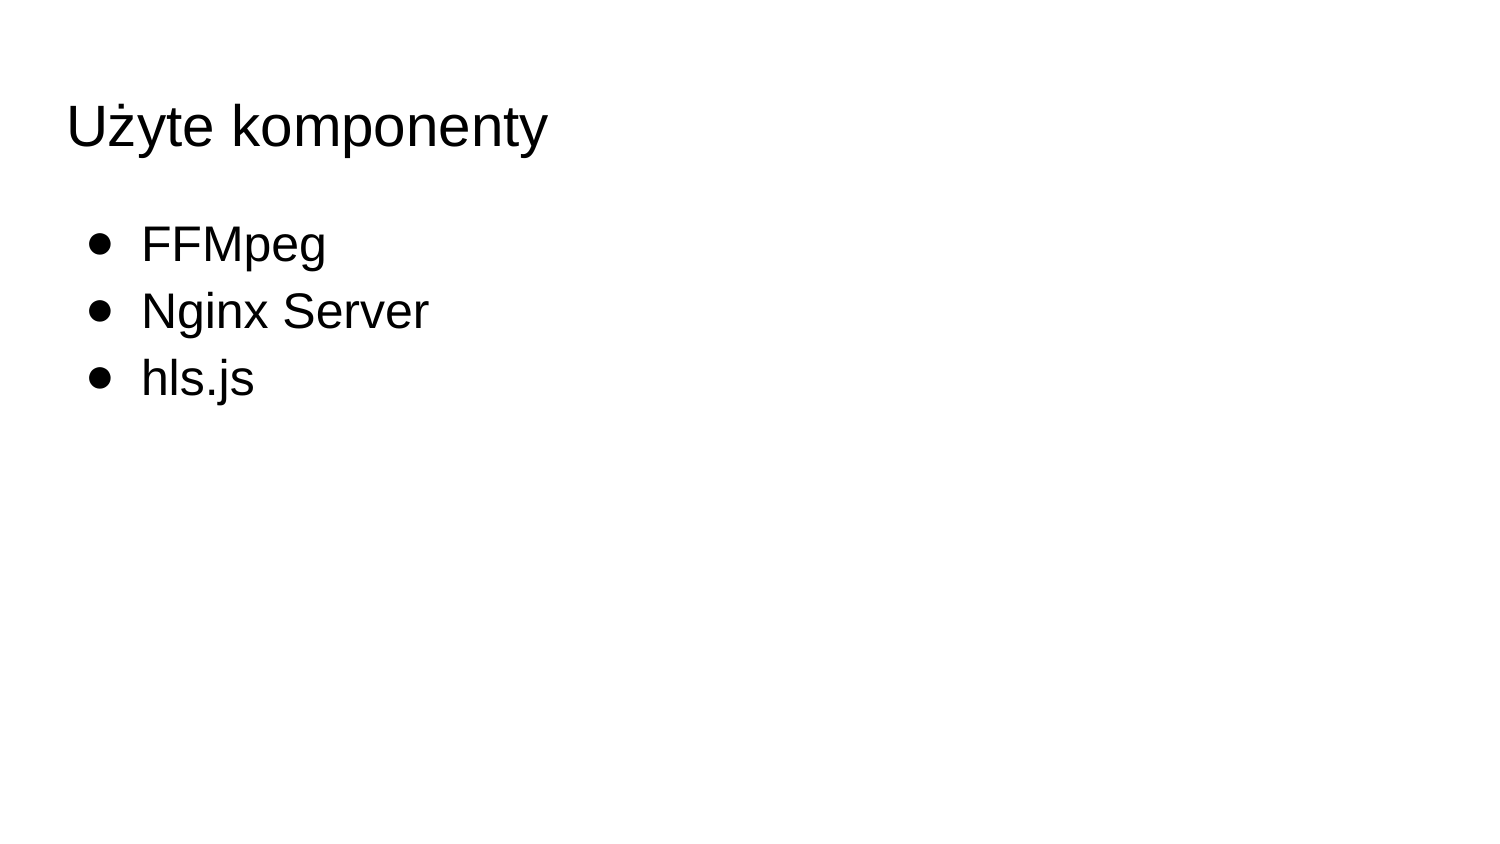

# Użyte komponenty
FFMpeg
Nginx Server
hls.js